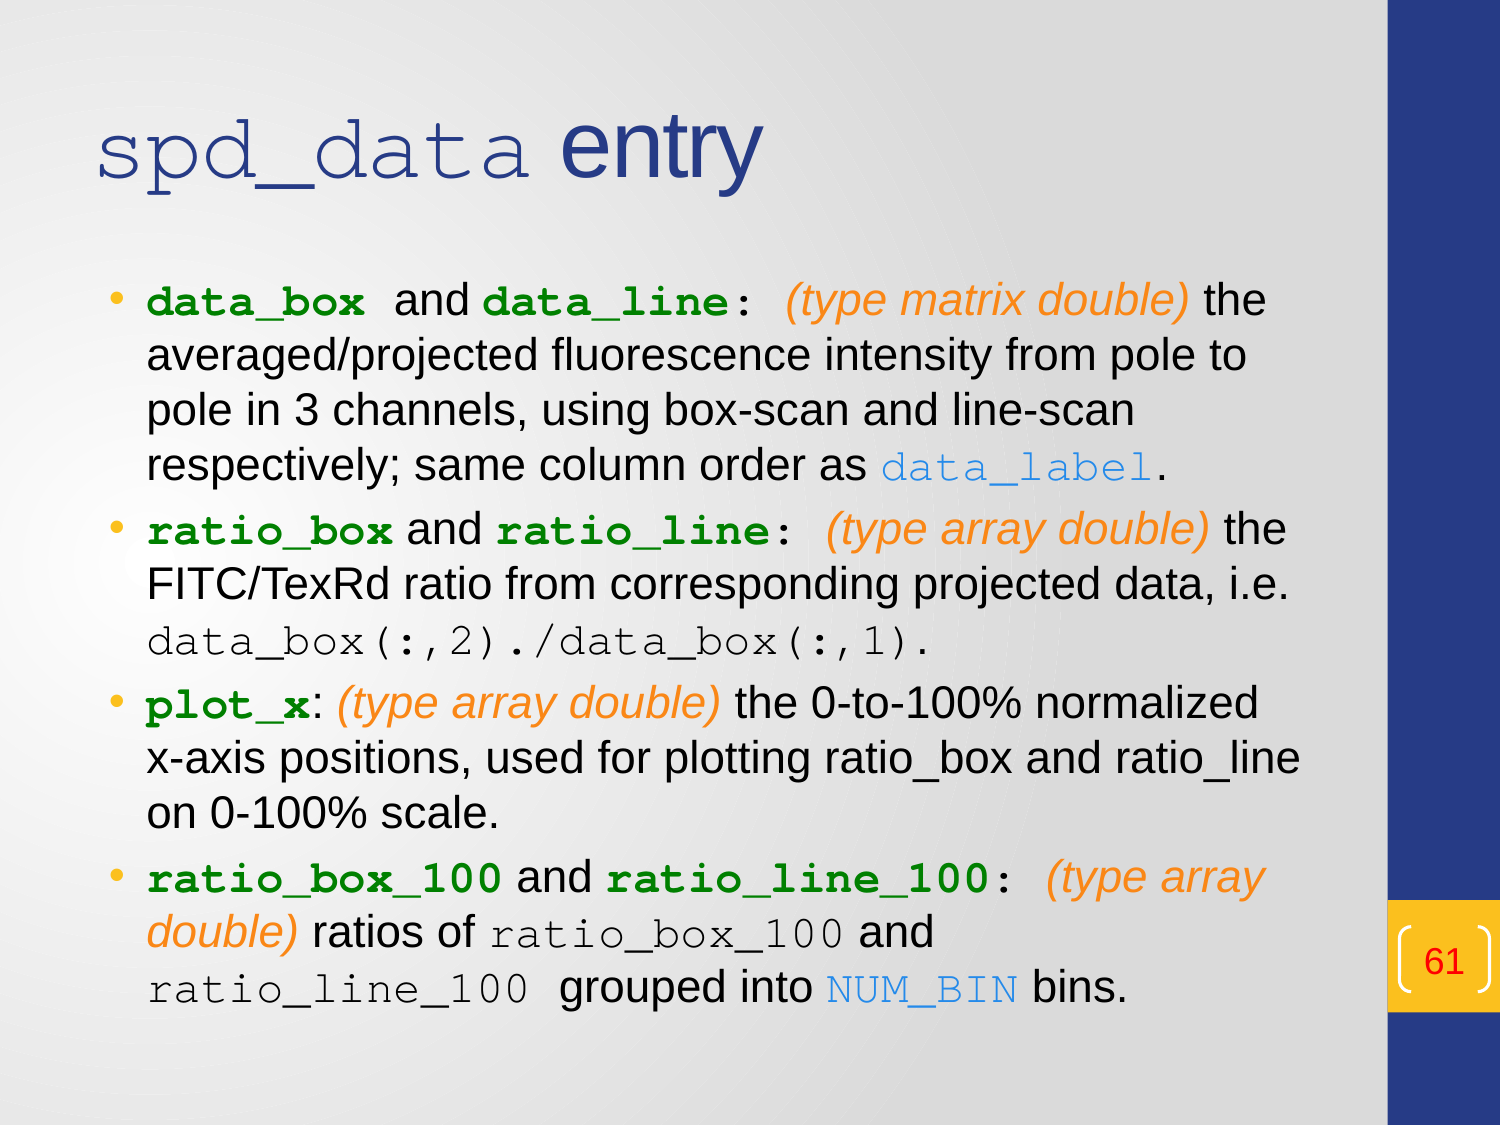

# spd_data entry
data_box and data_line: (type matrix double) the averaged/projected fluorescence intensity from pole to pole in 3 channels, using box-scan and line-scan respectively; same column order as data_label.
ratio_box and ratio_line: (type array double) the FITC/TexRd ratio from corresponding projected data, i.e. data_box(:,2)./data_box(:,1).
plot_x: (type array double) the 0-to-100% normalized x-axis positions, used for plotting ratio_box and ratio_line on 0-100% scale.
ratio_box_100 and ratio_line_100: (type array double) ratios of ratio_box_100 and ratio_line_100 grouped into NUM_BIN bins.

61